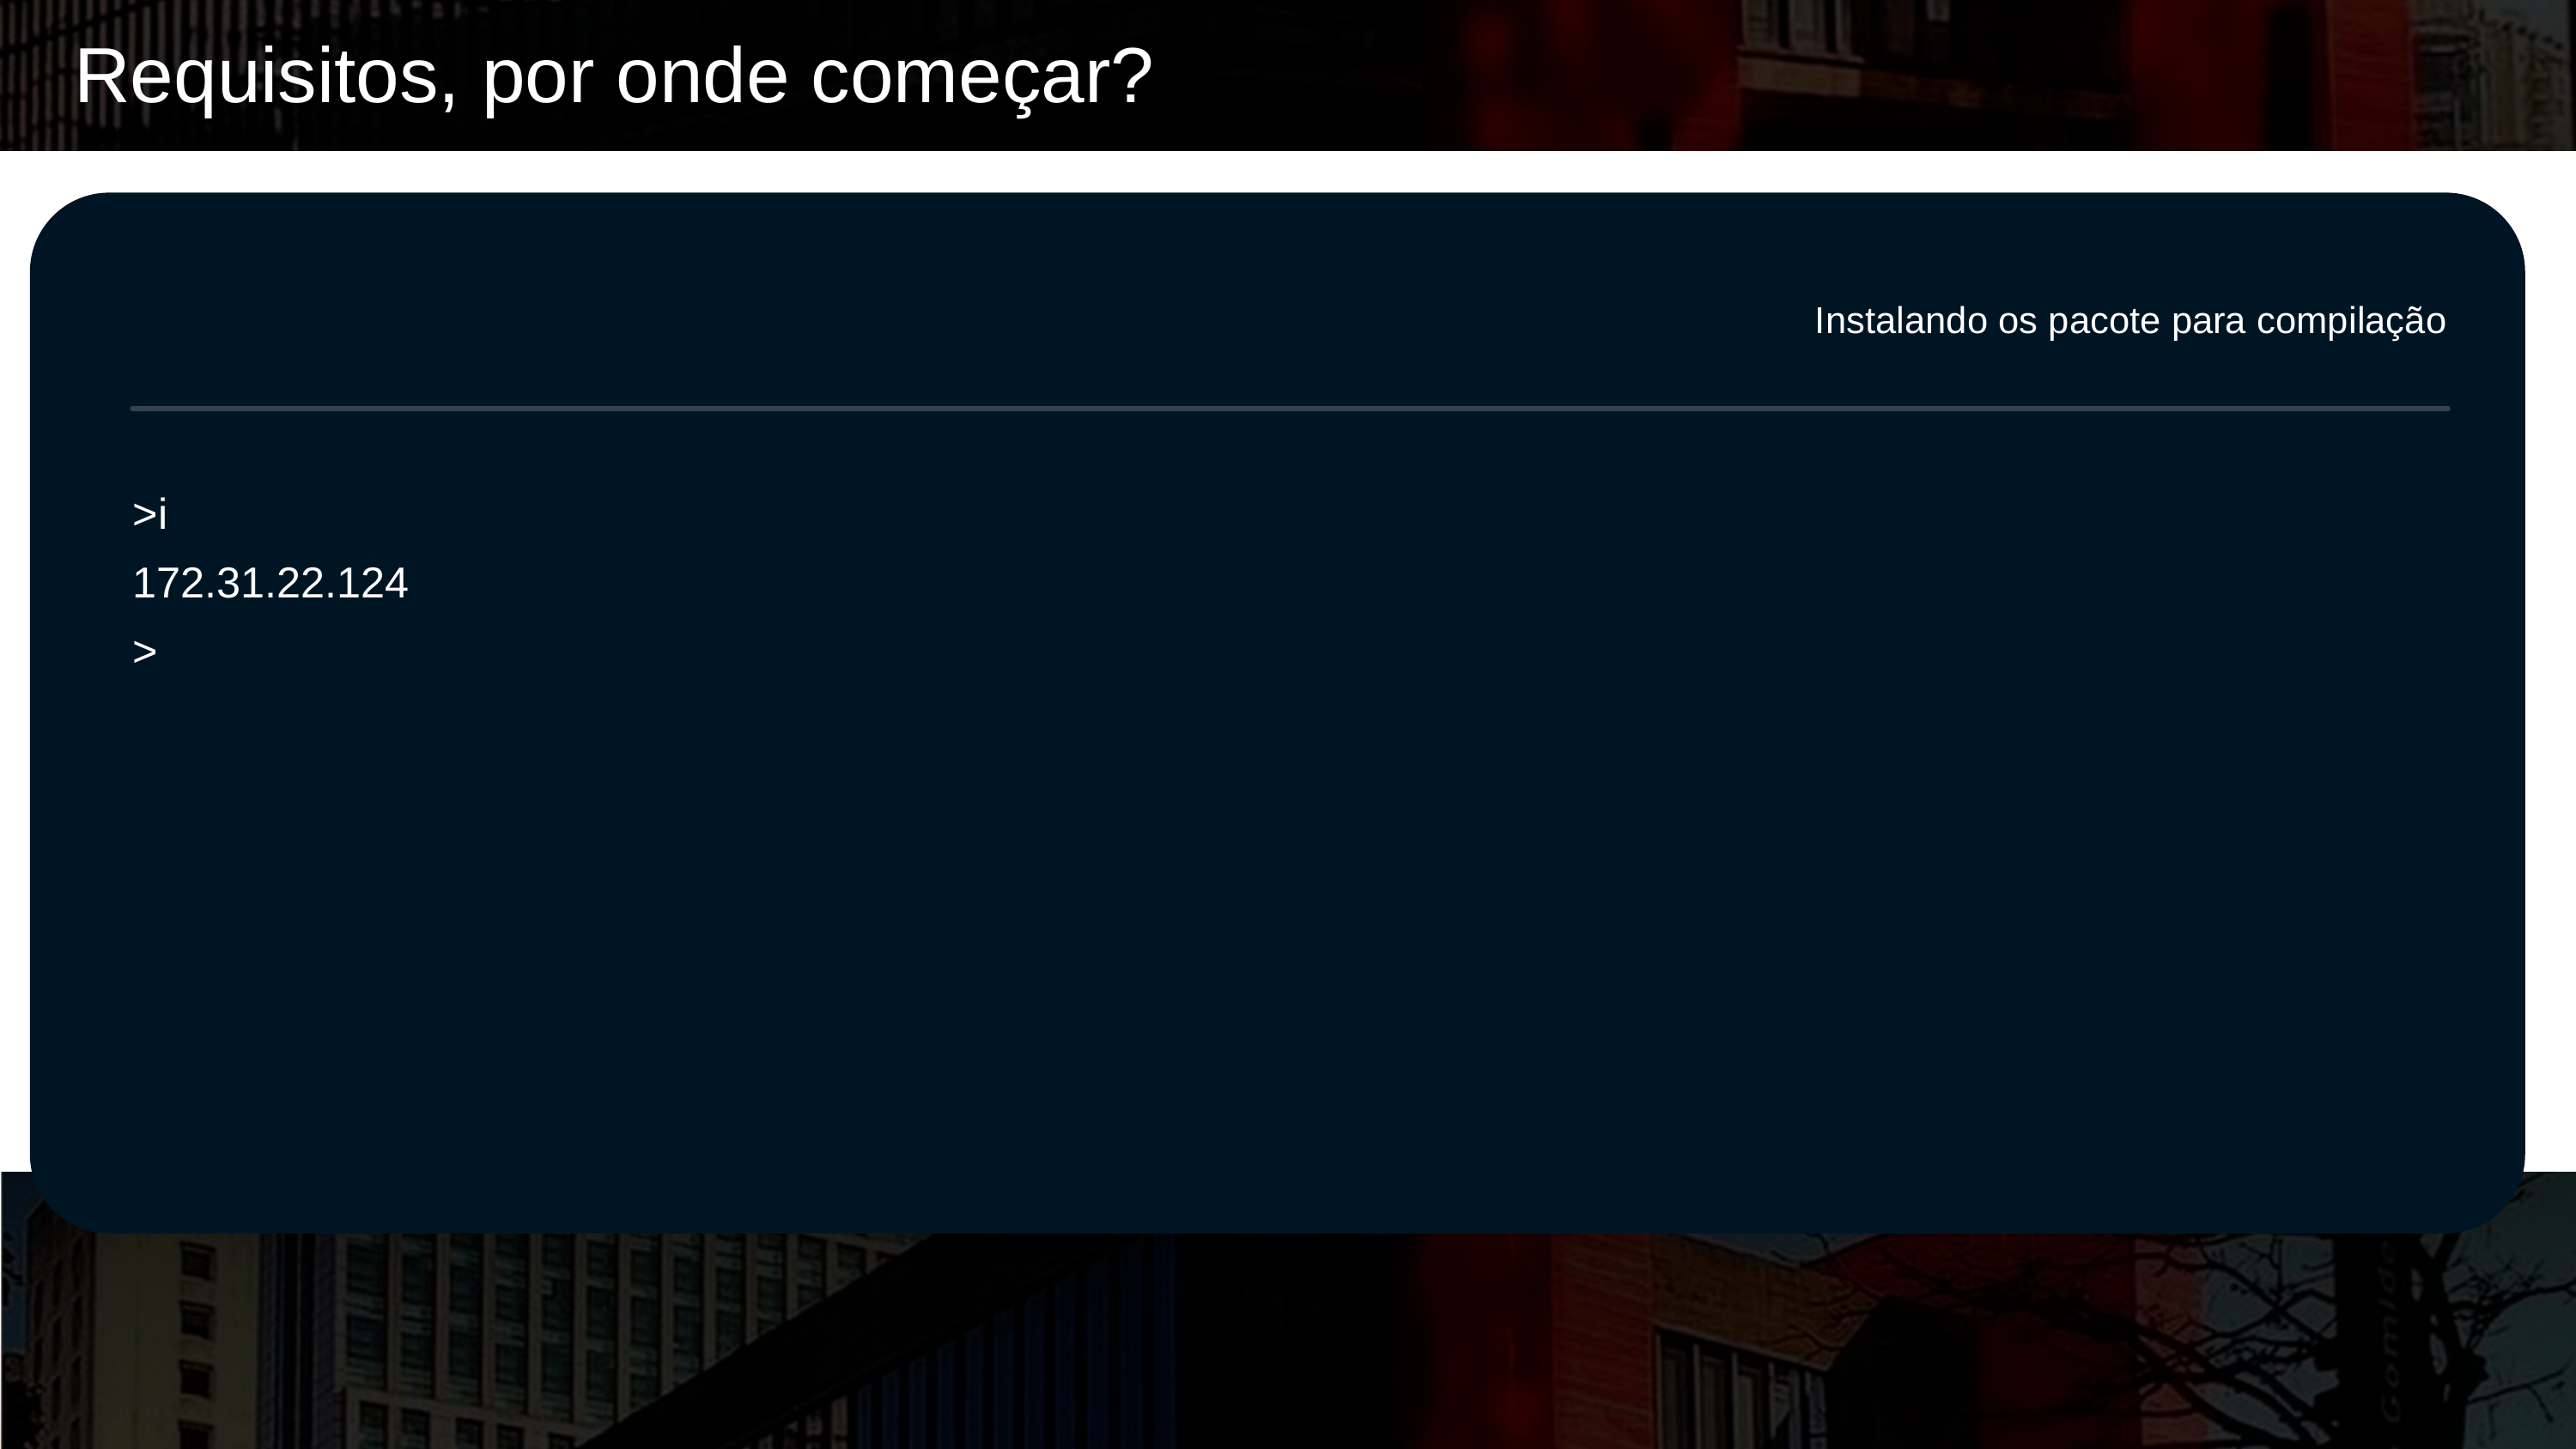

Requisitos, por onde começar?

Instalando os pacote para compilação

>i
172.31.22.124
>